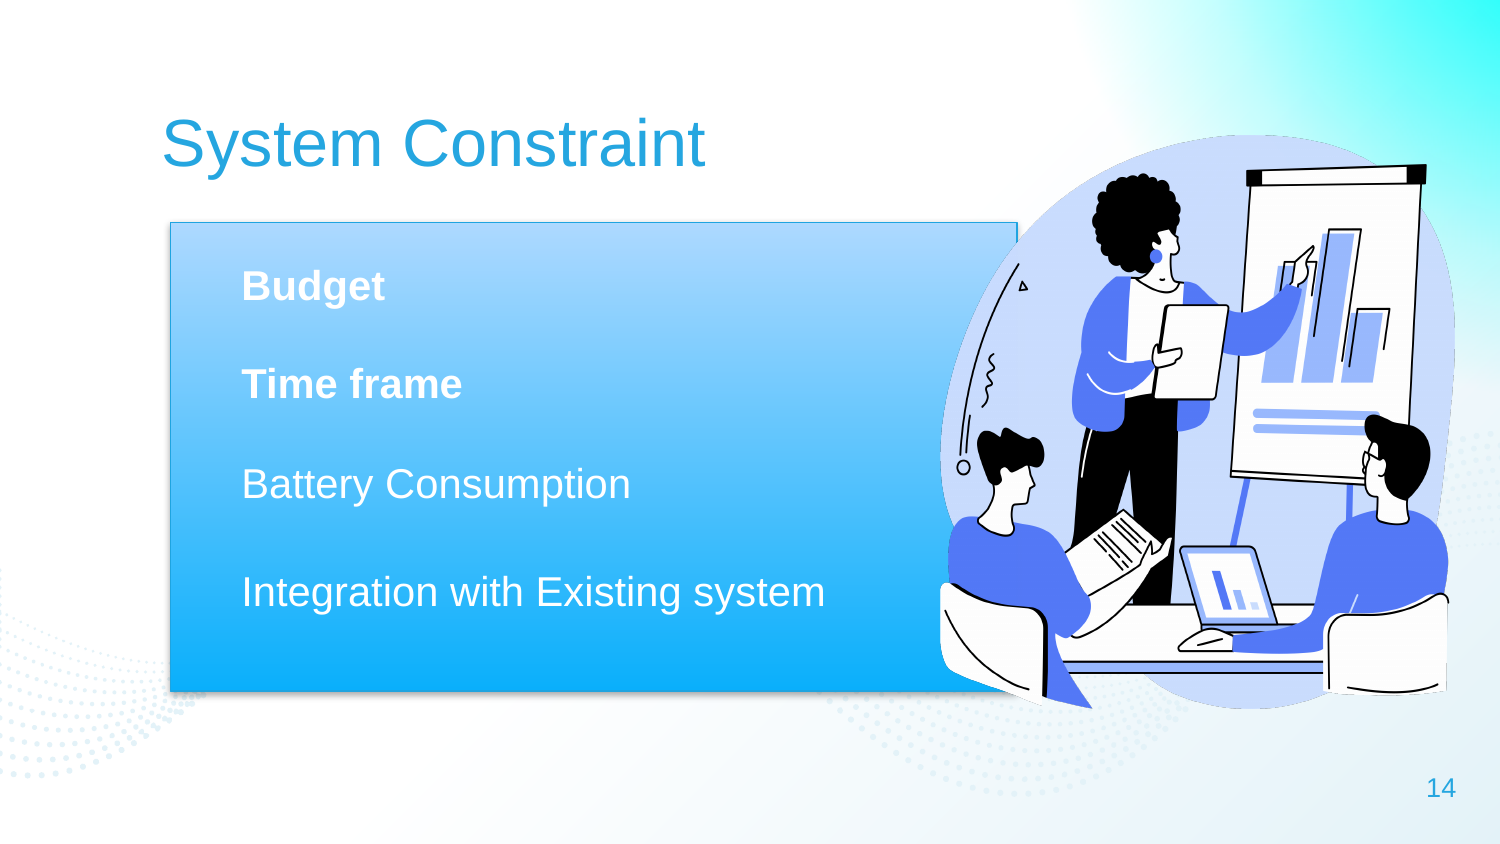

# System Constraint

Budget
Time frame
Battery Consumption
Integration with Existing system
14